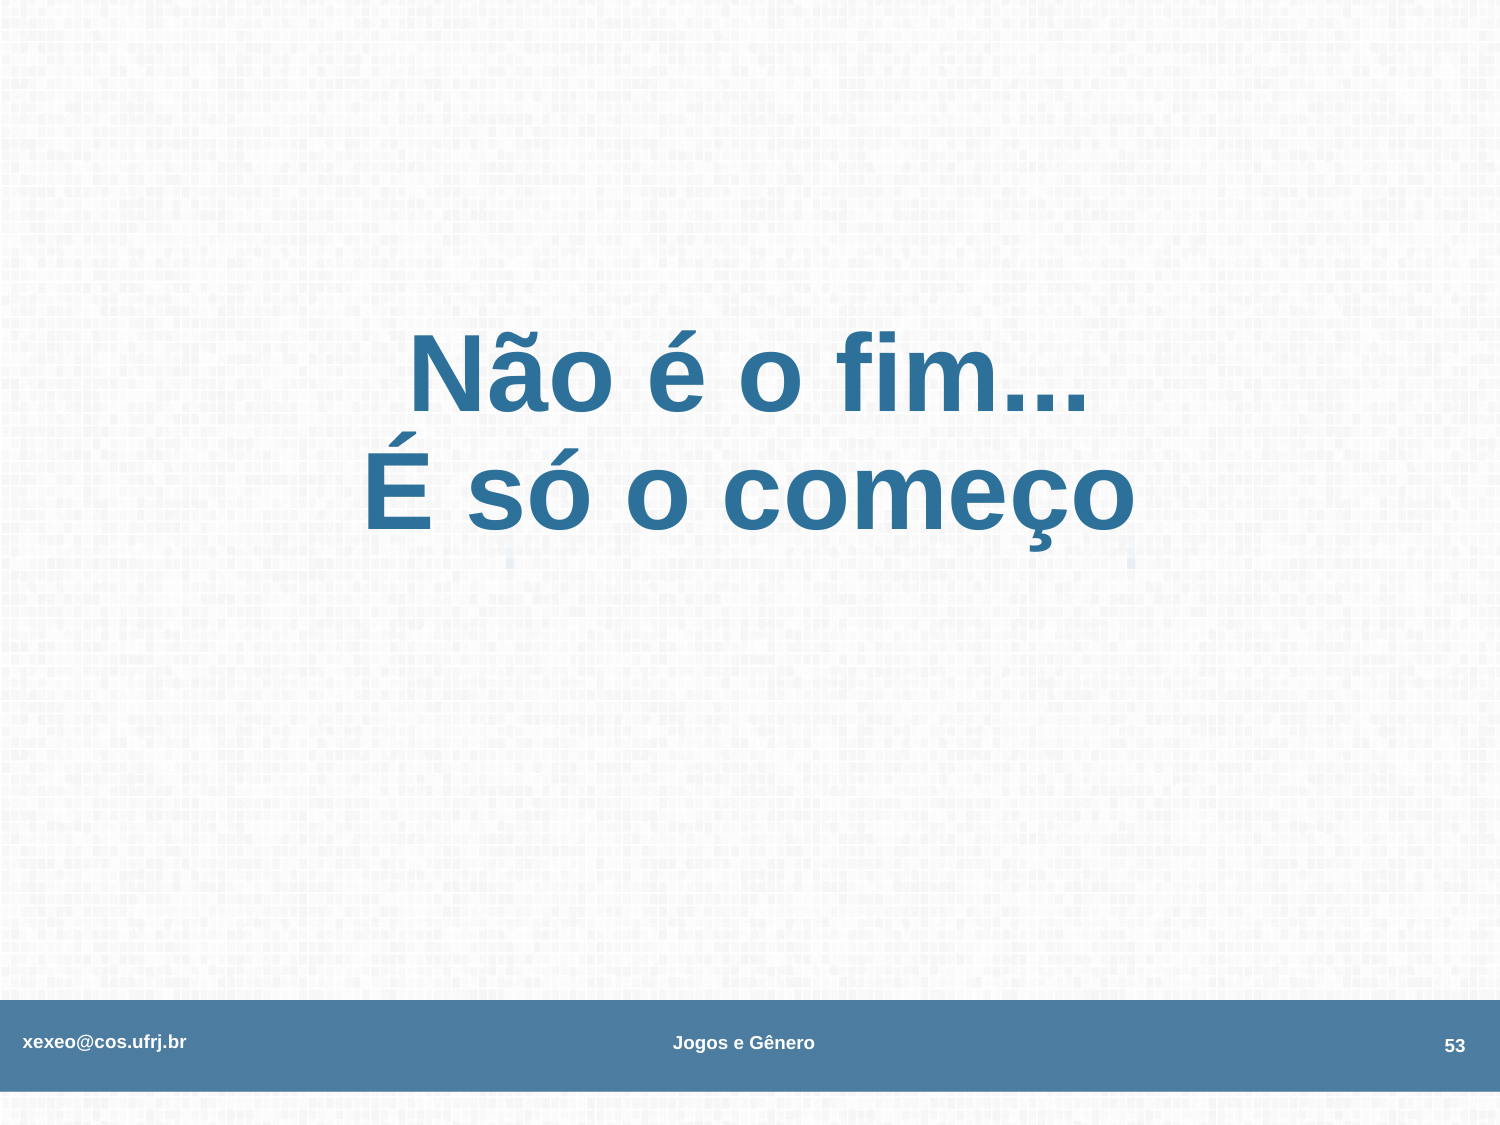

# Não é o fim... É só o começo

xexeo@cos.ufrj.br
Jogos e Gênero
53